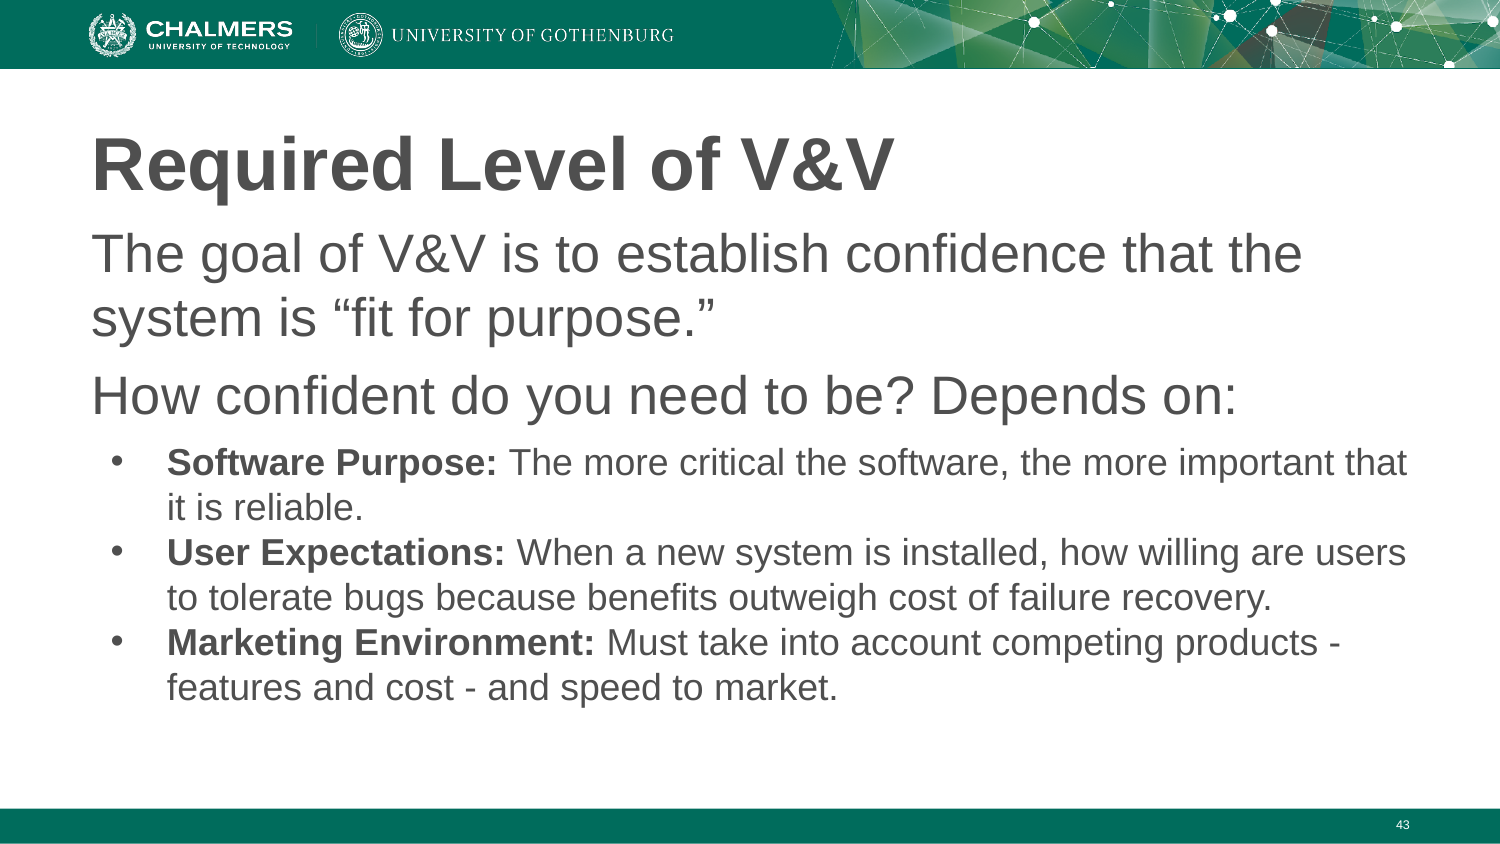

# Required Level of V&V
The goal of V&V is to establish confidence that the system is “fit for purpose.”
How confident do you need to be? Depends on:
Software Purpose: The more critical the software, the more important that it is reliable.
User Expectations: When a new system is installed, how willing are users to tolerate bugs because benefits outweigh cost of failure recovery.
Marketing Environment: Must take into account competing products - features and cost - and speed to market.
43